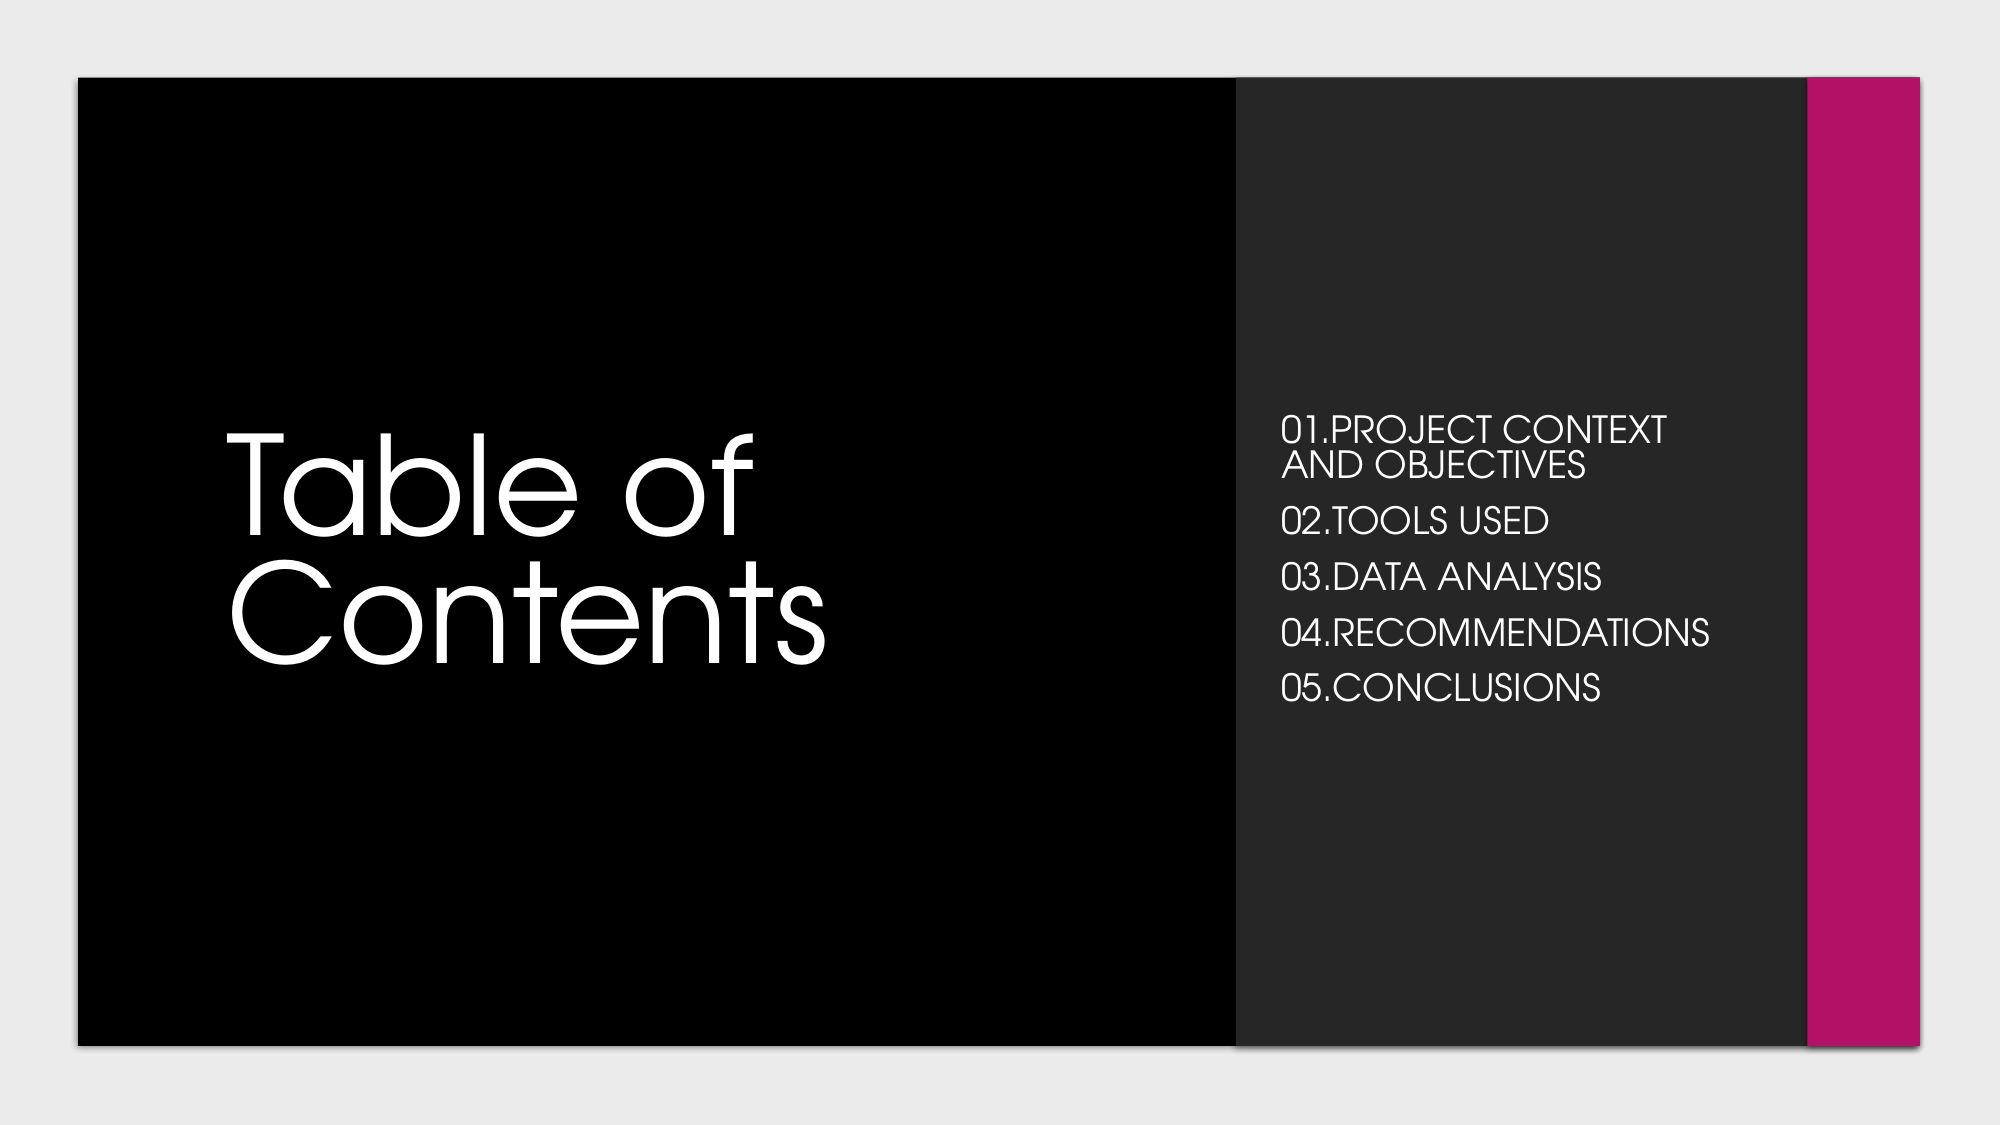

# Table of Contents
01.Project Context and objectives
02.tools used
03.DATA ANALYSIS
04.RECOMMENDATIONS
05.CONCLUSIONS